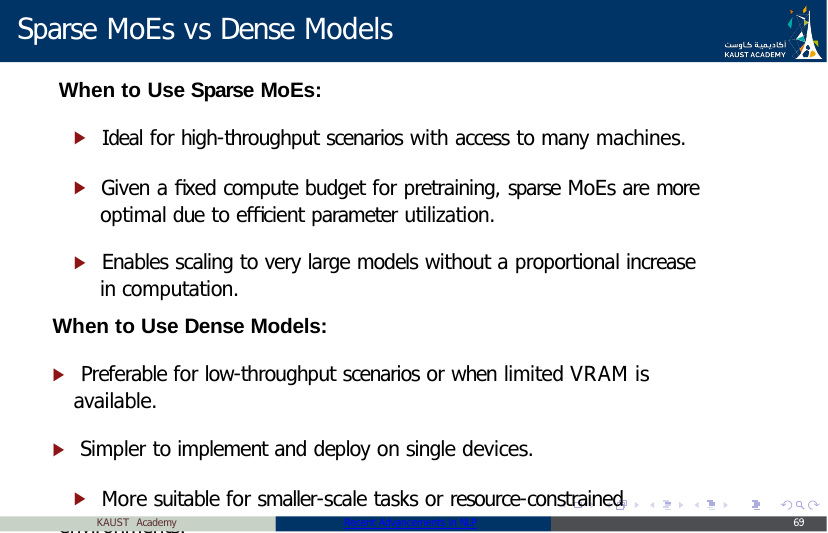

# Sparse MoEs vs Dense Models
When to Use Sparse MoEs:
▶ Ideal for high-throughput scenarios with access to many machines.
▶ Given a fixed compute budget for pretraining, sparse MoEs are more optimal due to efficient parameter utilization.
▶ Enables scaling to very large models without a proportional increase in computation.
When to Use Dense Models:
▶ Preferable for low-throughput scenarios or when limited VRAM is available.
▶ Simpler to implement and deploy on single devices.
▶ More suitable for smaller-scale tasks or resource-constrained environments.
Note: The number of parameters in sparse and dense models cannot be directly compared, as they represent fundamentally different architectures and computational trade-offs.

KAUST Academy
Recent Advancements in NLP
69